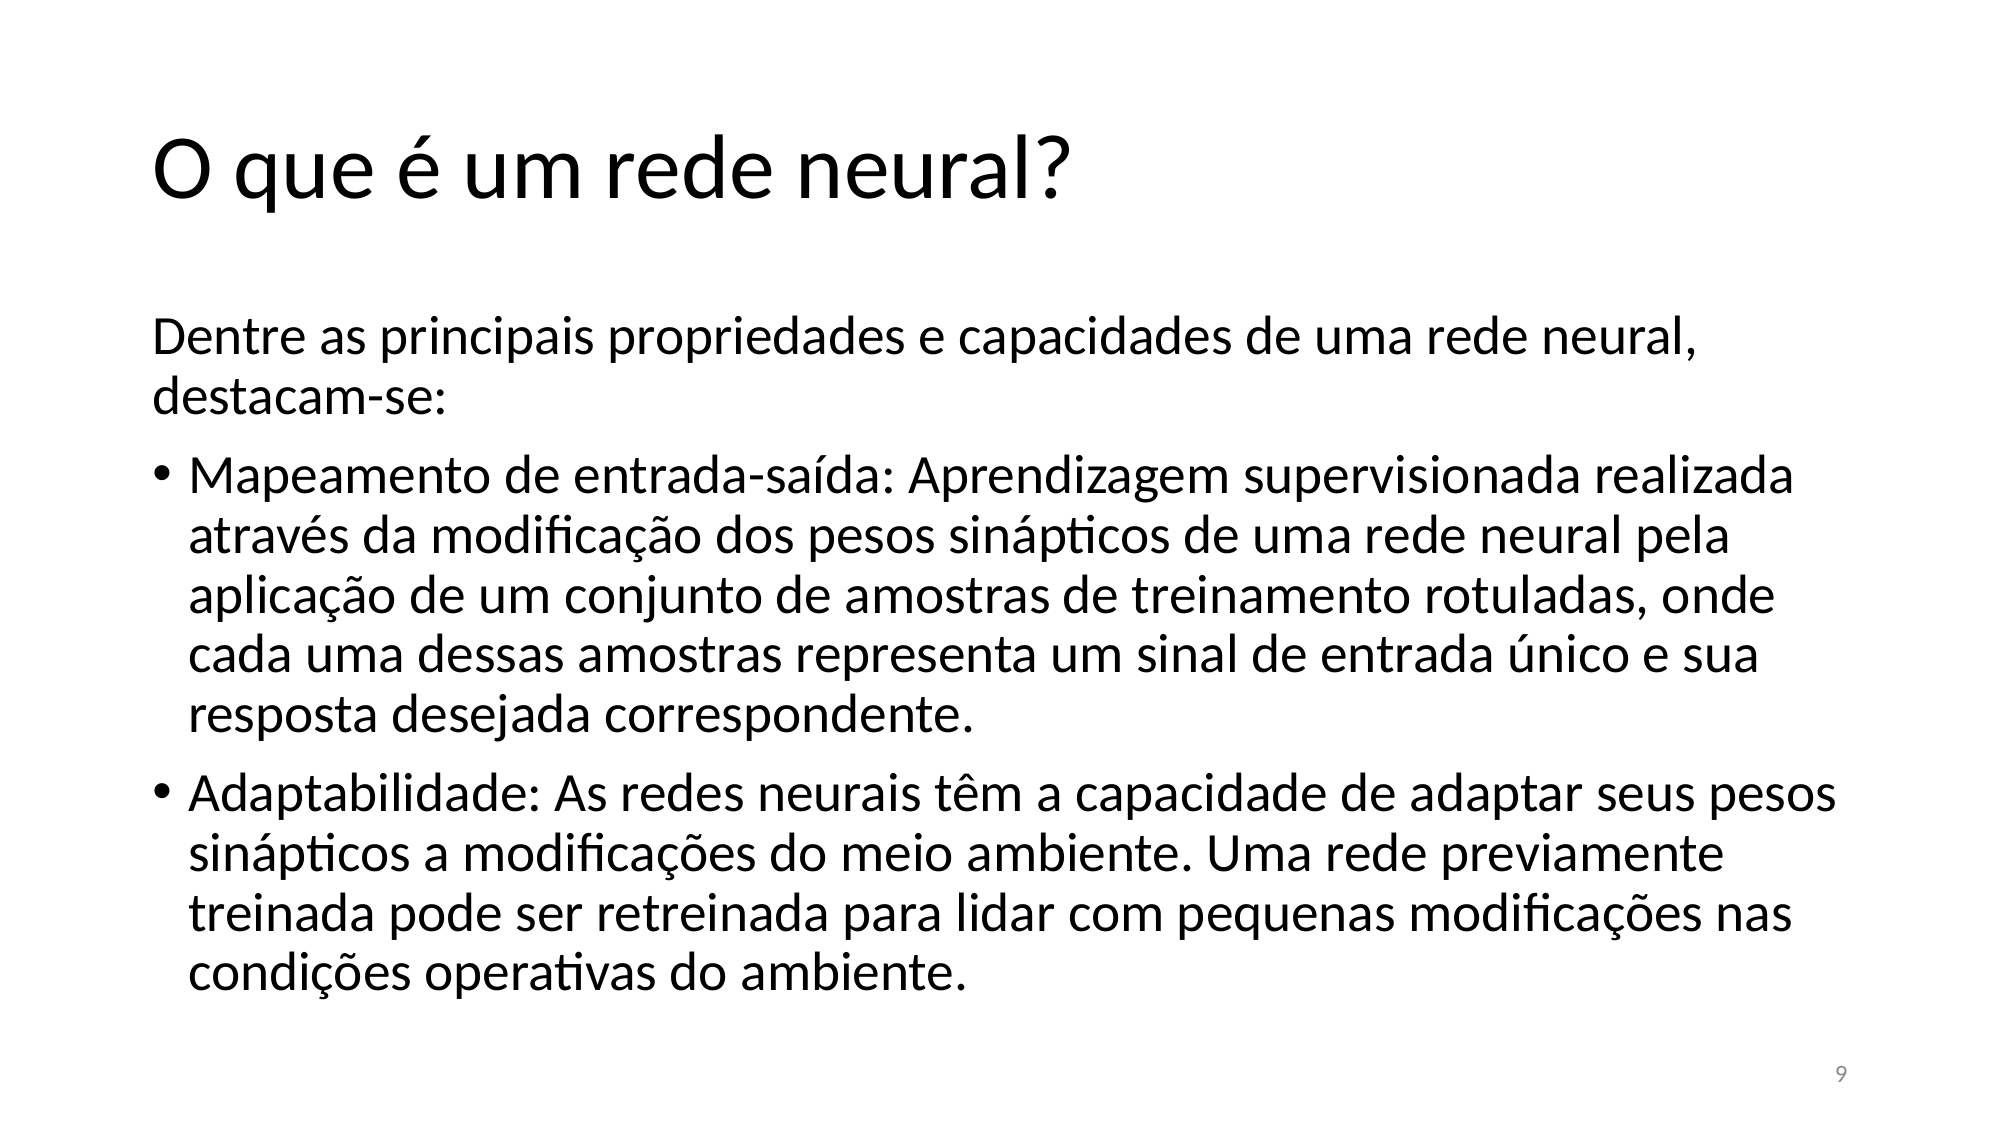

# O que é um rede neural?
Dentre as principais propriedades e capacidades de uma rede neural, destacam-se:
Mapeamento de entrada-saída: Aprendizagem supervisionada realizada através da modificação dos pesos sinápticos de uma rede neural pela aplicação de um conjunto de amostras de treinamento rotuladas, onde cada uma dessas amostras representa um sinal de entrada único e sua resposta desejada correspondente.
Adaptabilidade: As redes neurais têm a capacidade de adaptar seus pesos sinápticos a modificações do meio ambiente. Uma rede previamente treinada pode ser retreinada para lidar com pequenas modificações nas condições operativas do ambiente.
9